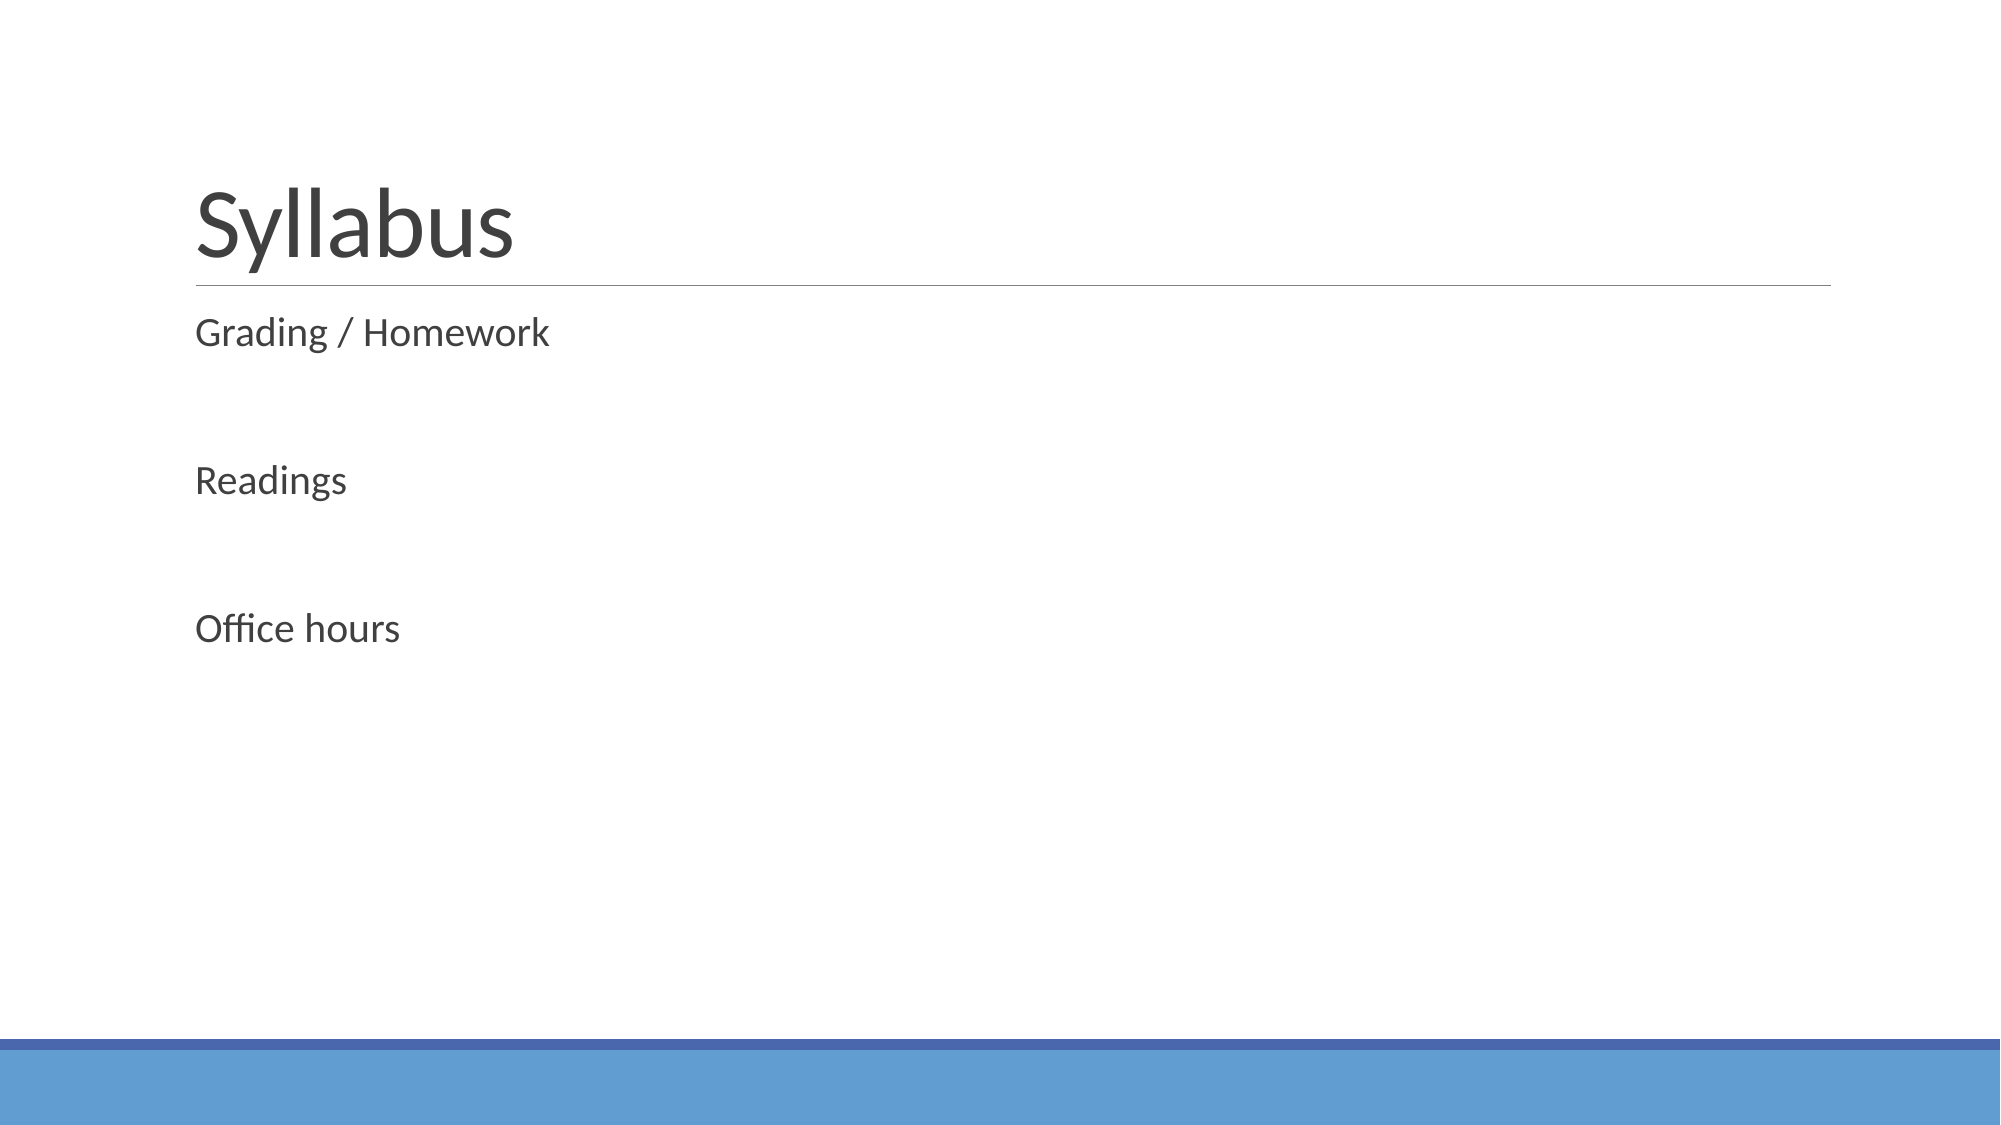

# Syllabus
Grading / Homework

Readings

Office hours